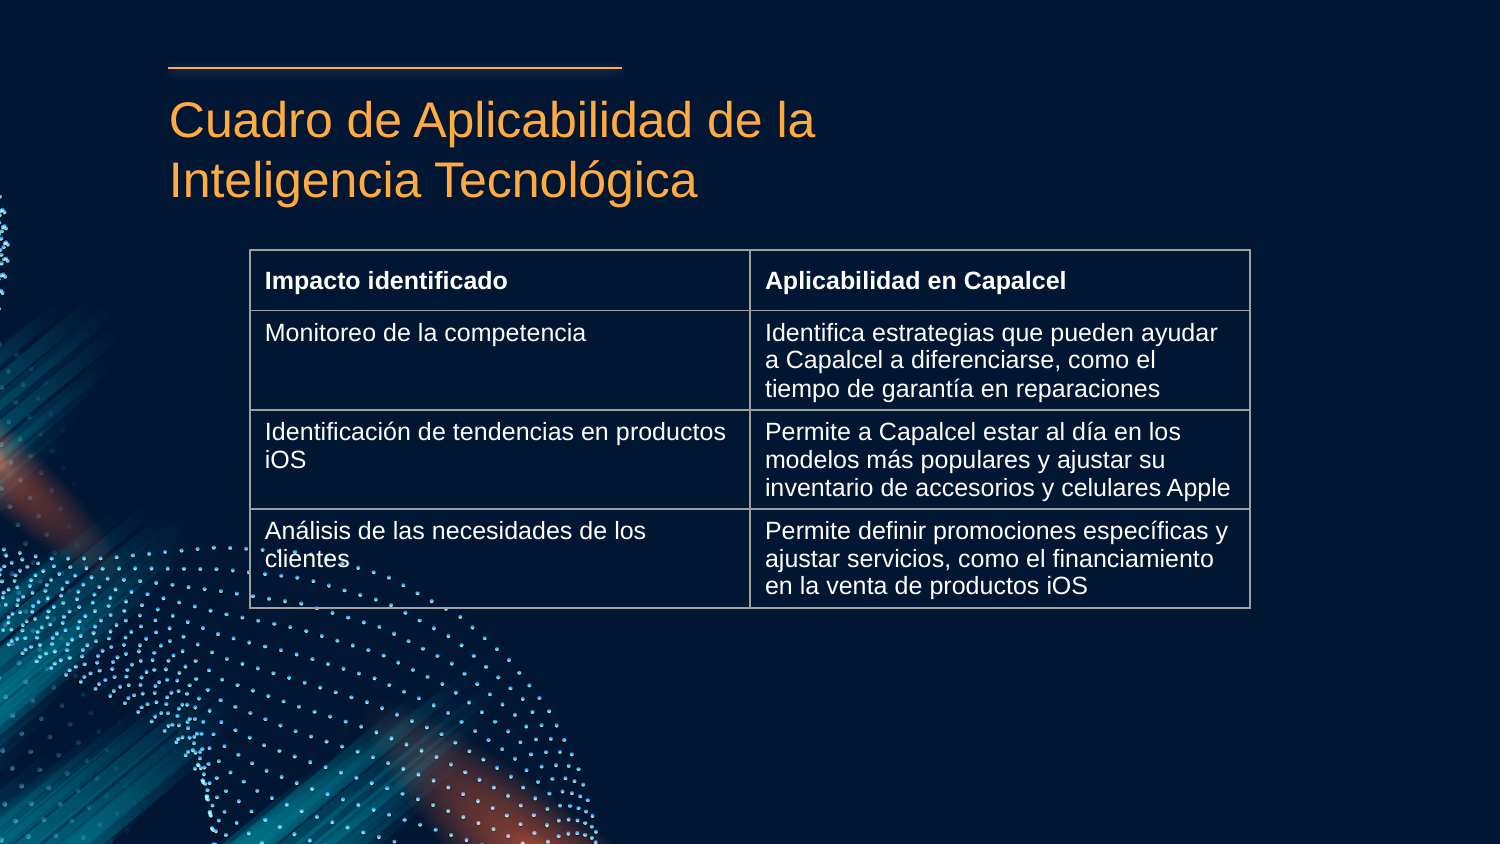

# Cuadro de Aplicabilidad de la Inteligencia Tecnológica
| Impacto identificado | Aplicabilidad en Capalcel |
| --- | --- |
| Monitoreo de la competencia | Identifica estrategias que pueden ayudar a Capalcel a diferenciarse, como el tiempo de garantía en reparaciones |
| Identificación de tendencias en productos iOS | Permite a Capalcel estar al día en los modelos más populares y ajustar su inventario de accesorios y celulares Apple |
| Análisis de las necesidades de los clientes | Permite definir promociones específicas y ajustar servicios, como el financiamiento en la venta de productos iOS |